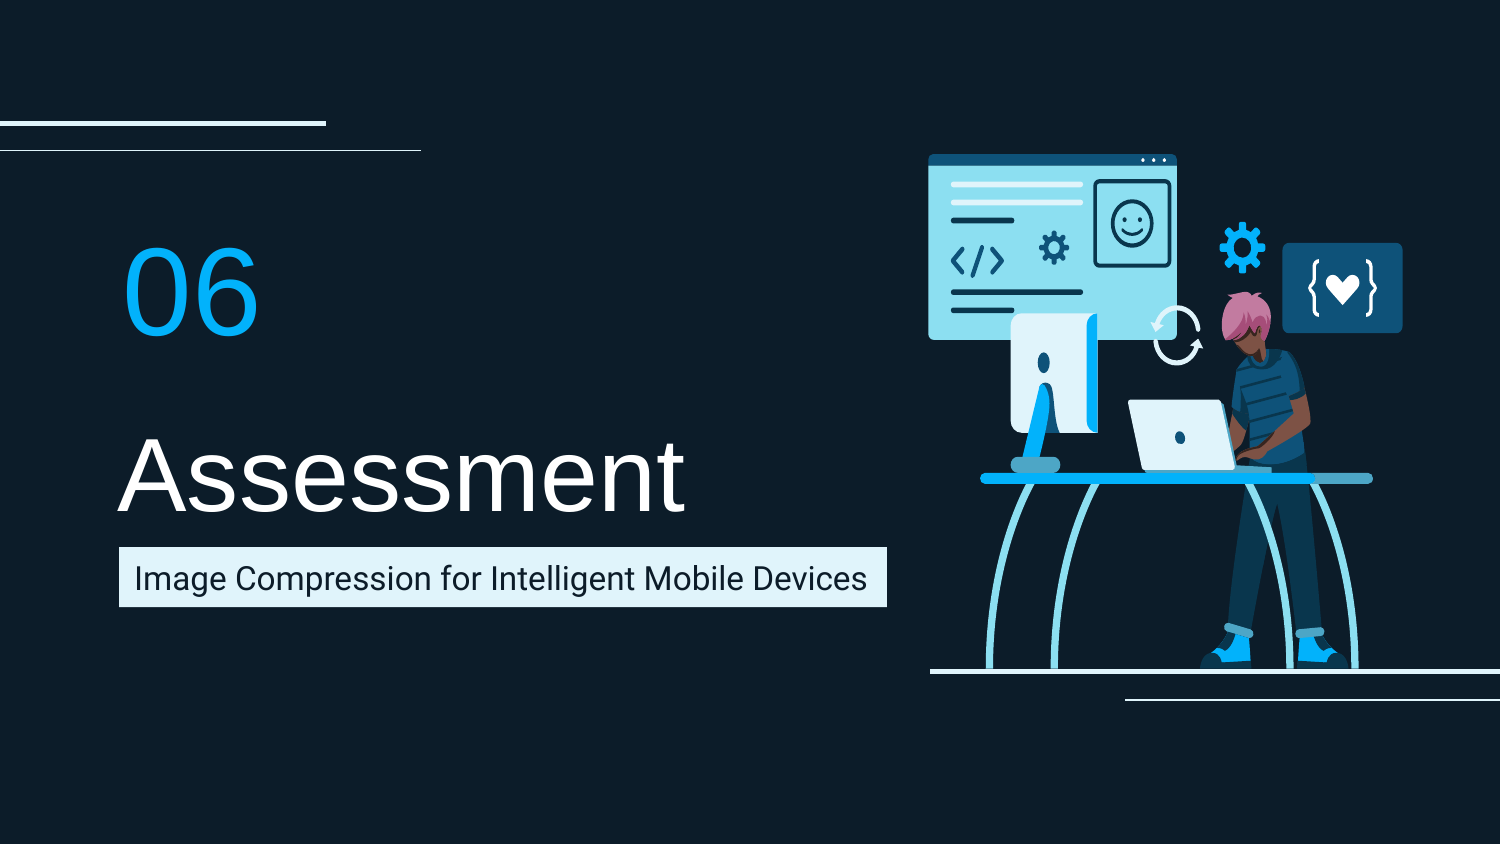

06
# Assessment
Image Compression for Intelligent Mobile Devices